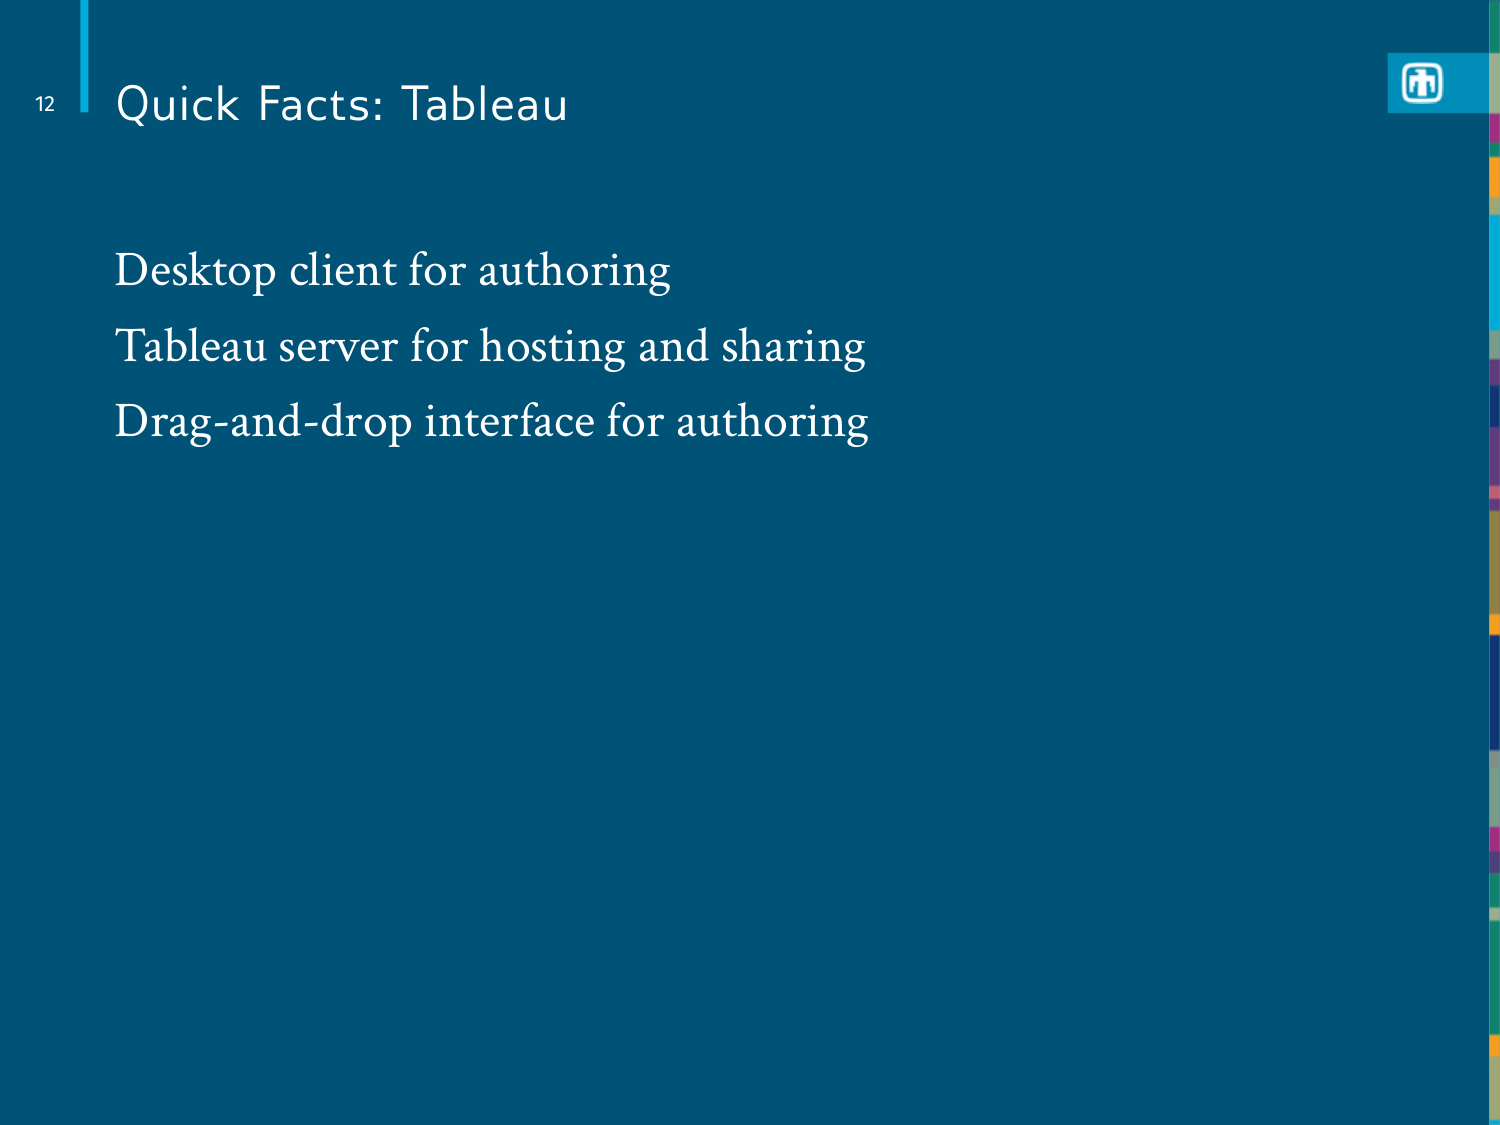

# Quick Facts: Tableau
12
Desktop client for authoring
Tableau server for hosting and sharing
Drag-and-drop interface for authoring